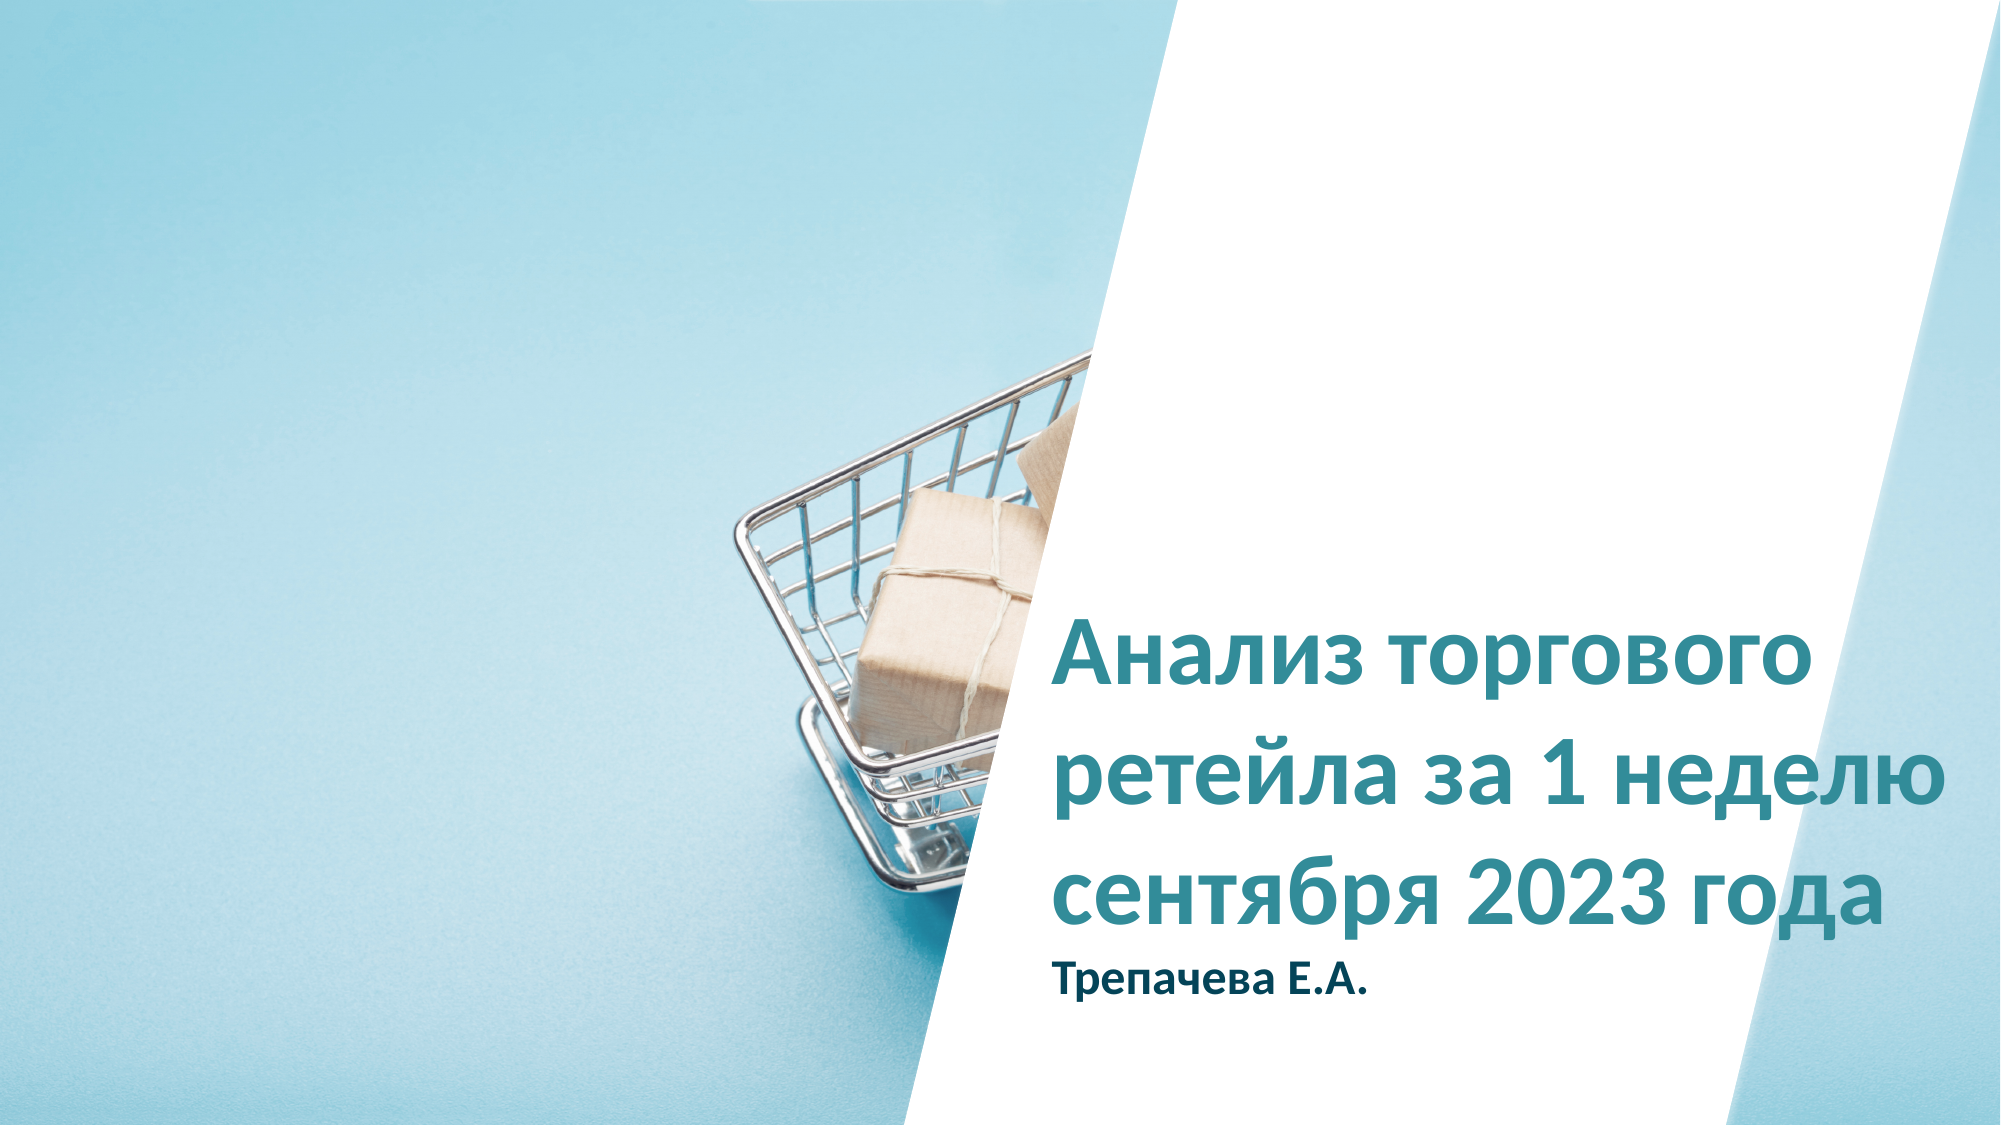

Анализ торгового ретейла за 1 неделю сентября 2023 года
Трепачева Е.А.